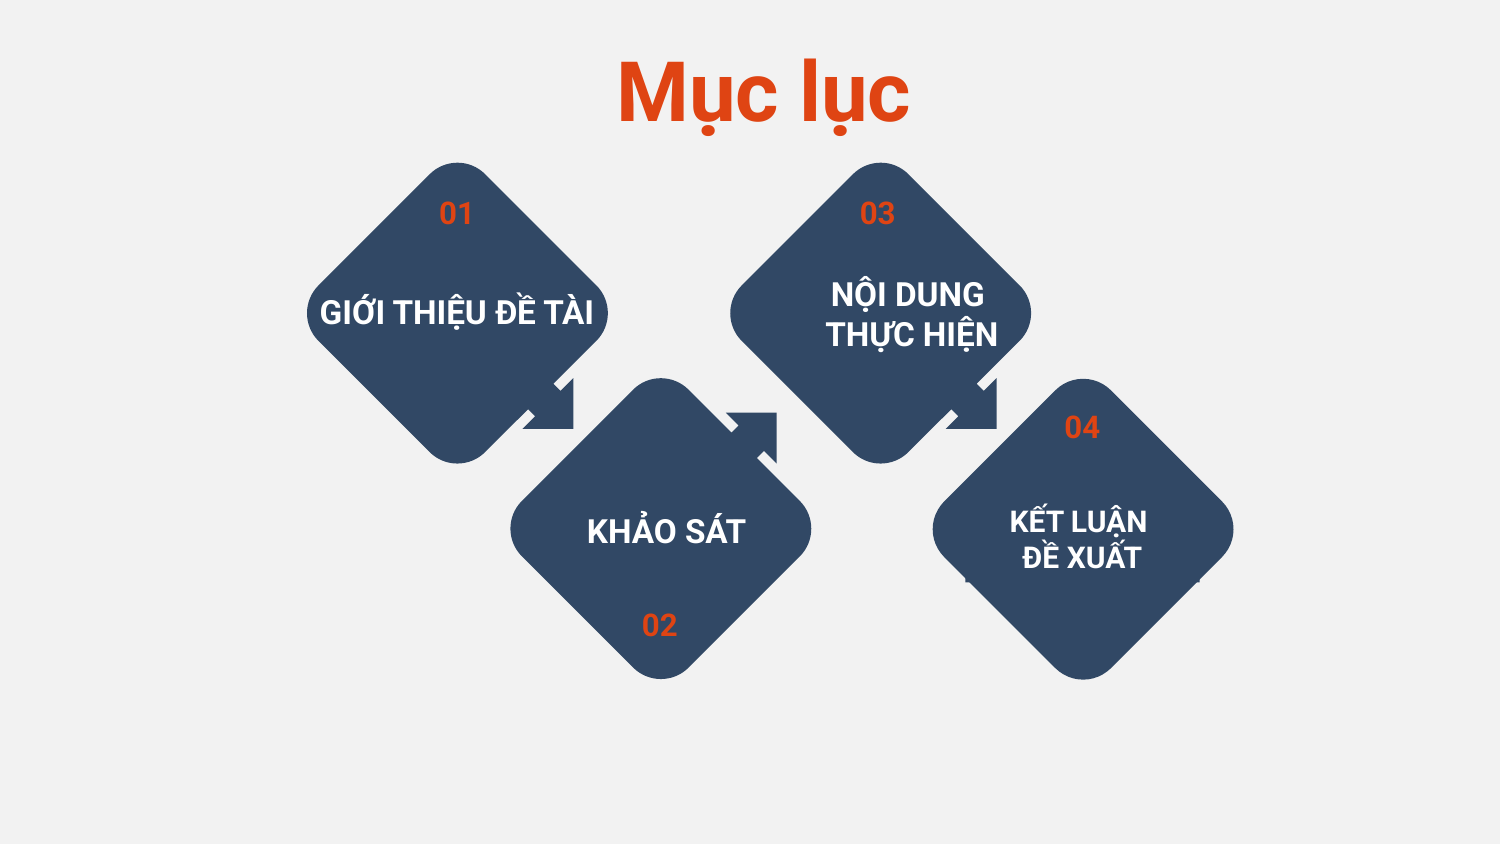

Mục lục
03

NỘI DUNG
THỰC HIỆN
01

GIỚI THIỆU ĐỀ TÀI

02
04

KẾT LUẬN
ĐỀ XUẤT
KHẢO SÁT